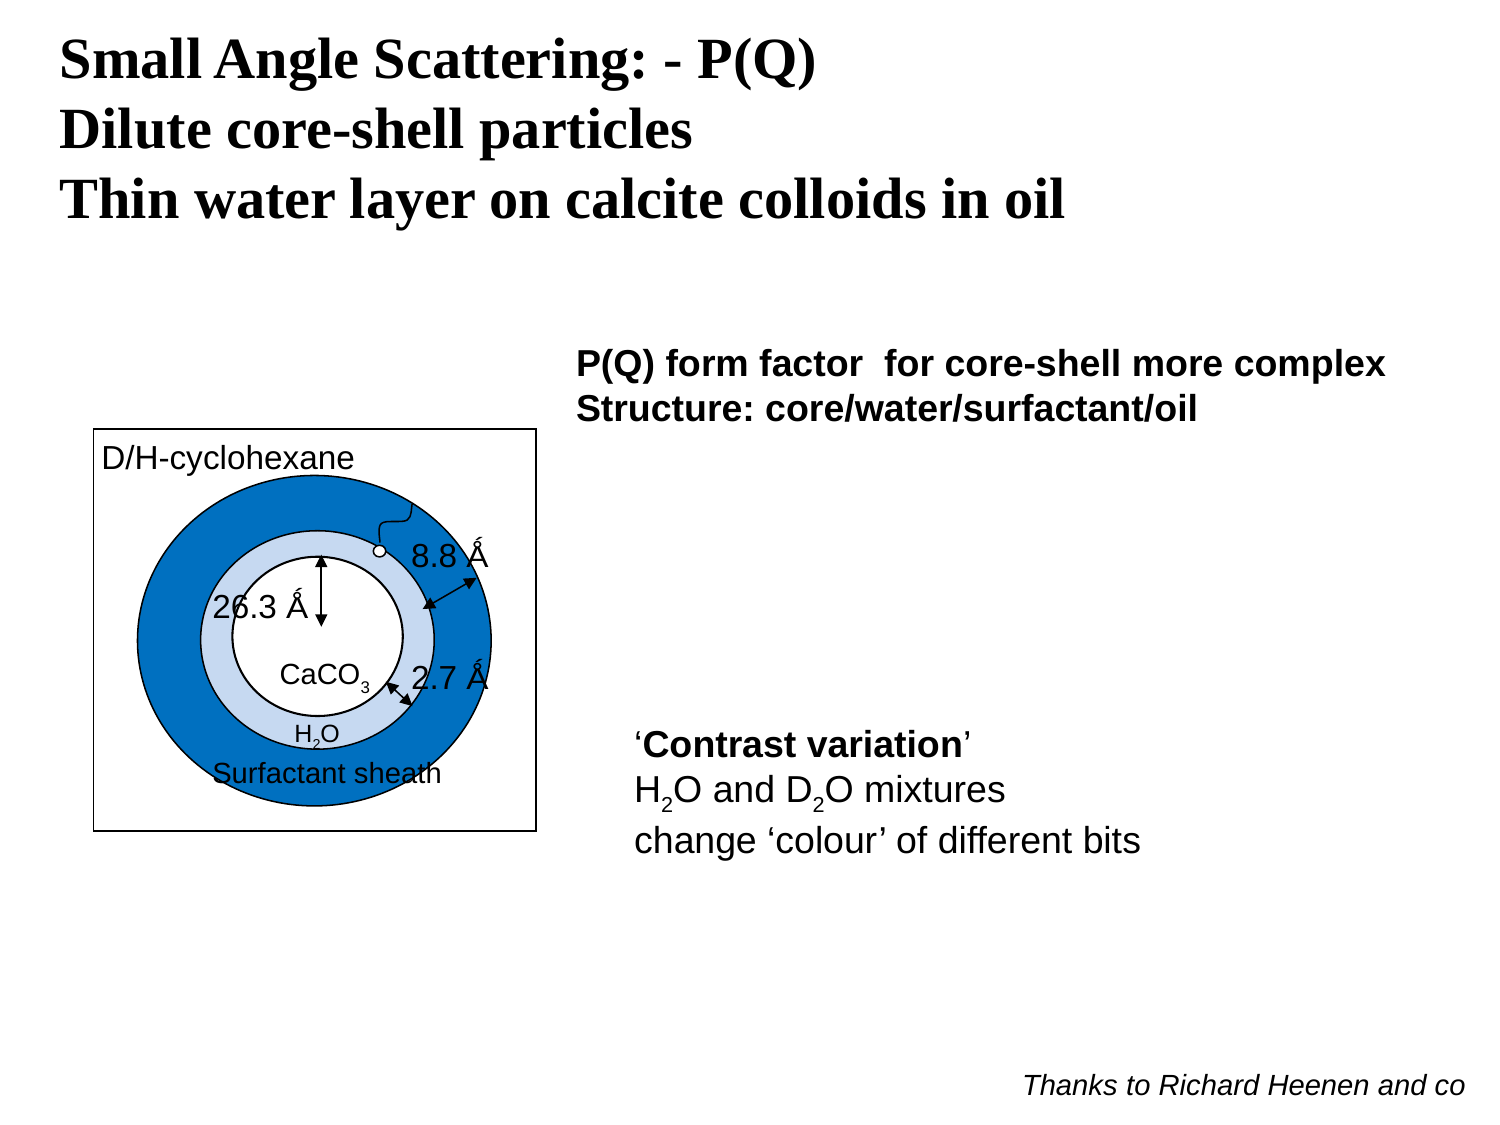

Small Angle Scattering: - P(Q)
Dilute core-shell particles
Thin water layer on calcite colloids in oil
				P(Q) form factor  for core-shell more complex
				Structure: core/water/surfactant/oil

D/H-cyclohexane

8.8 Ǻ

26.3 Ǻ
CaCO3
2.7 Ǻ
H2O
Surfactant sheath
‘Contrast variation’
H2O and D2O mixtures
change ‘colour’ of different bits
Thanks to Richard Heenen and co